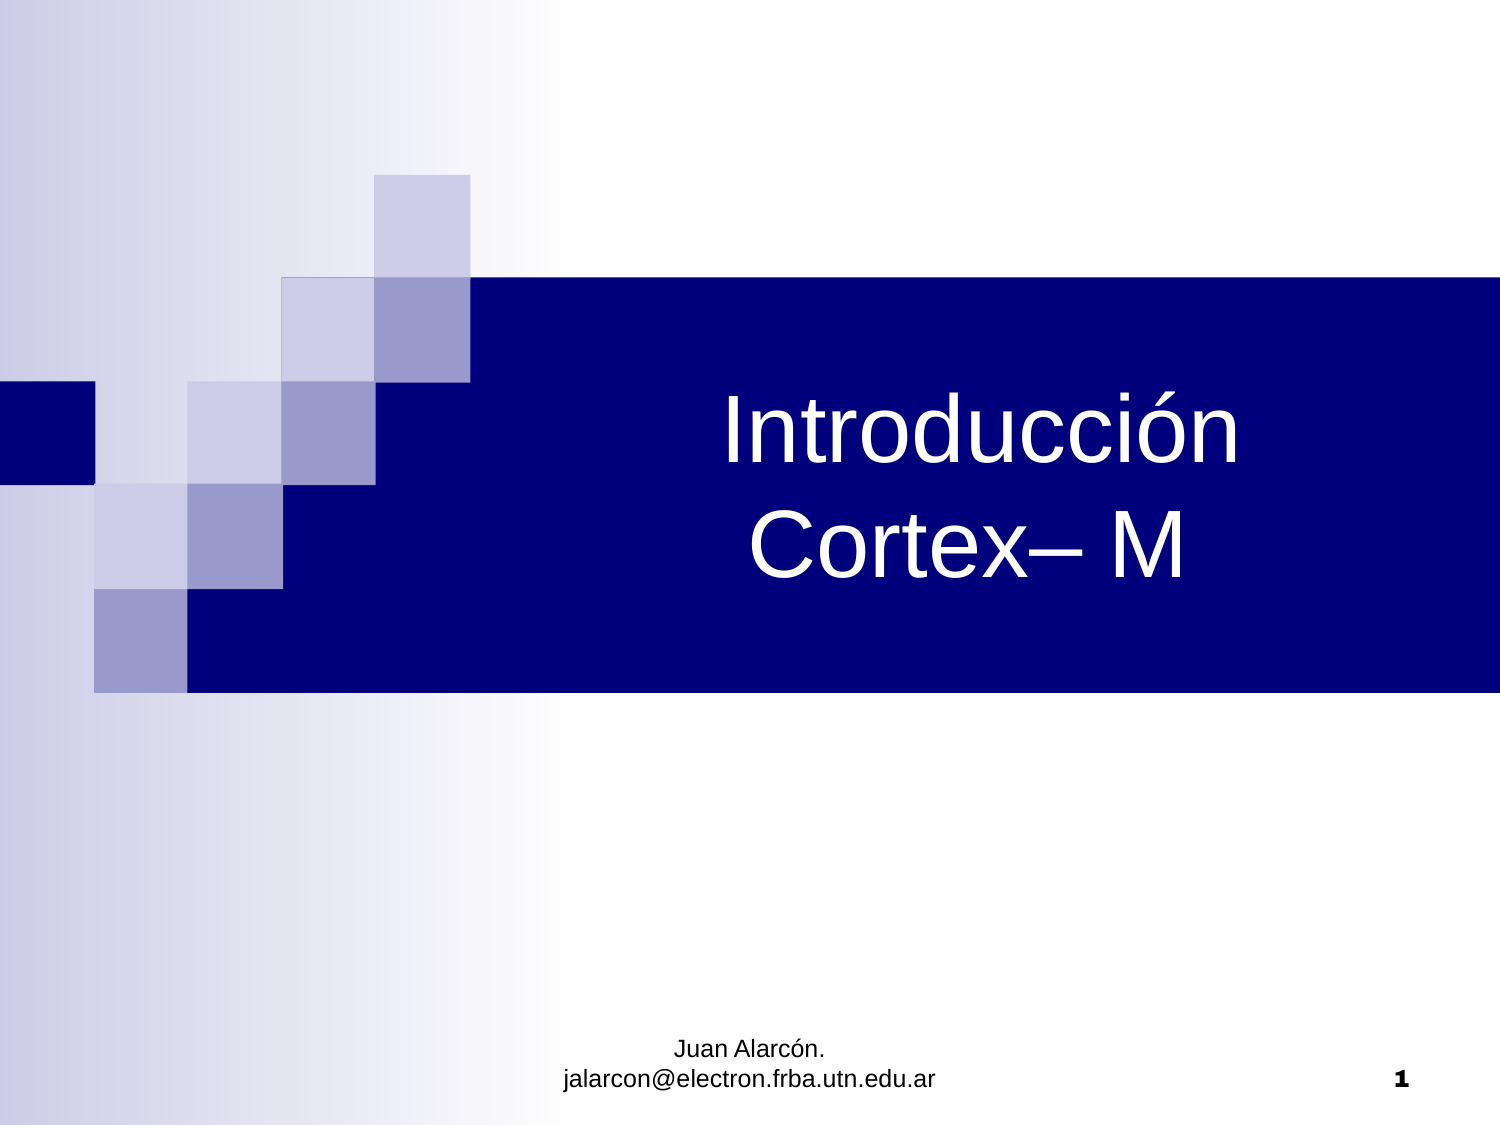

# Introducción Cortex– M

Juan Alarcón. jalarcon@electron.frba.utn.edu.ar
1